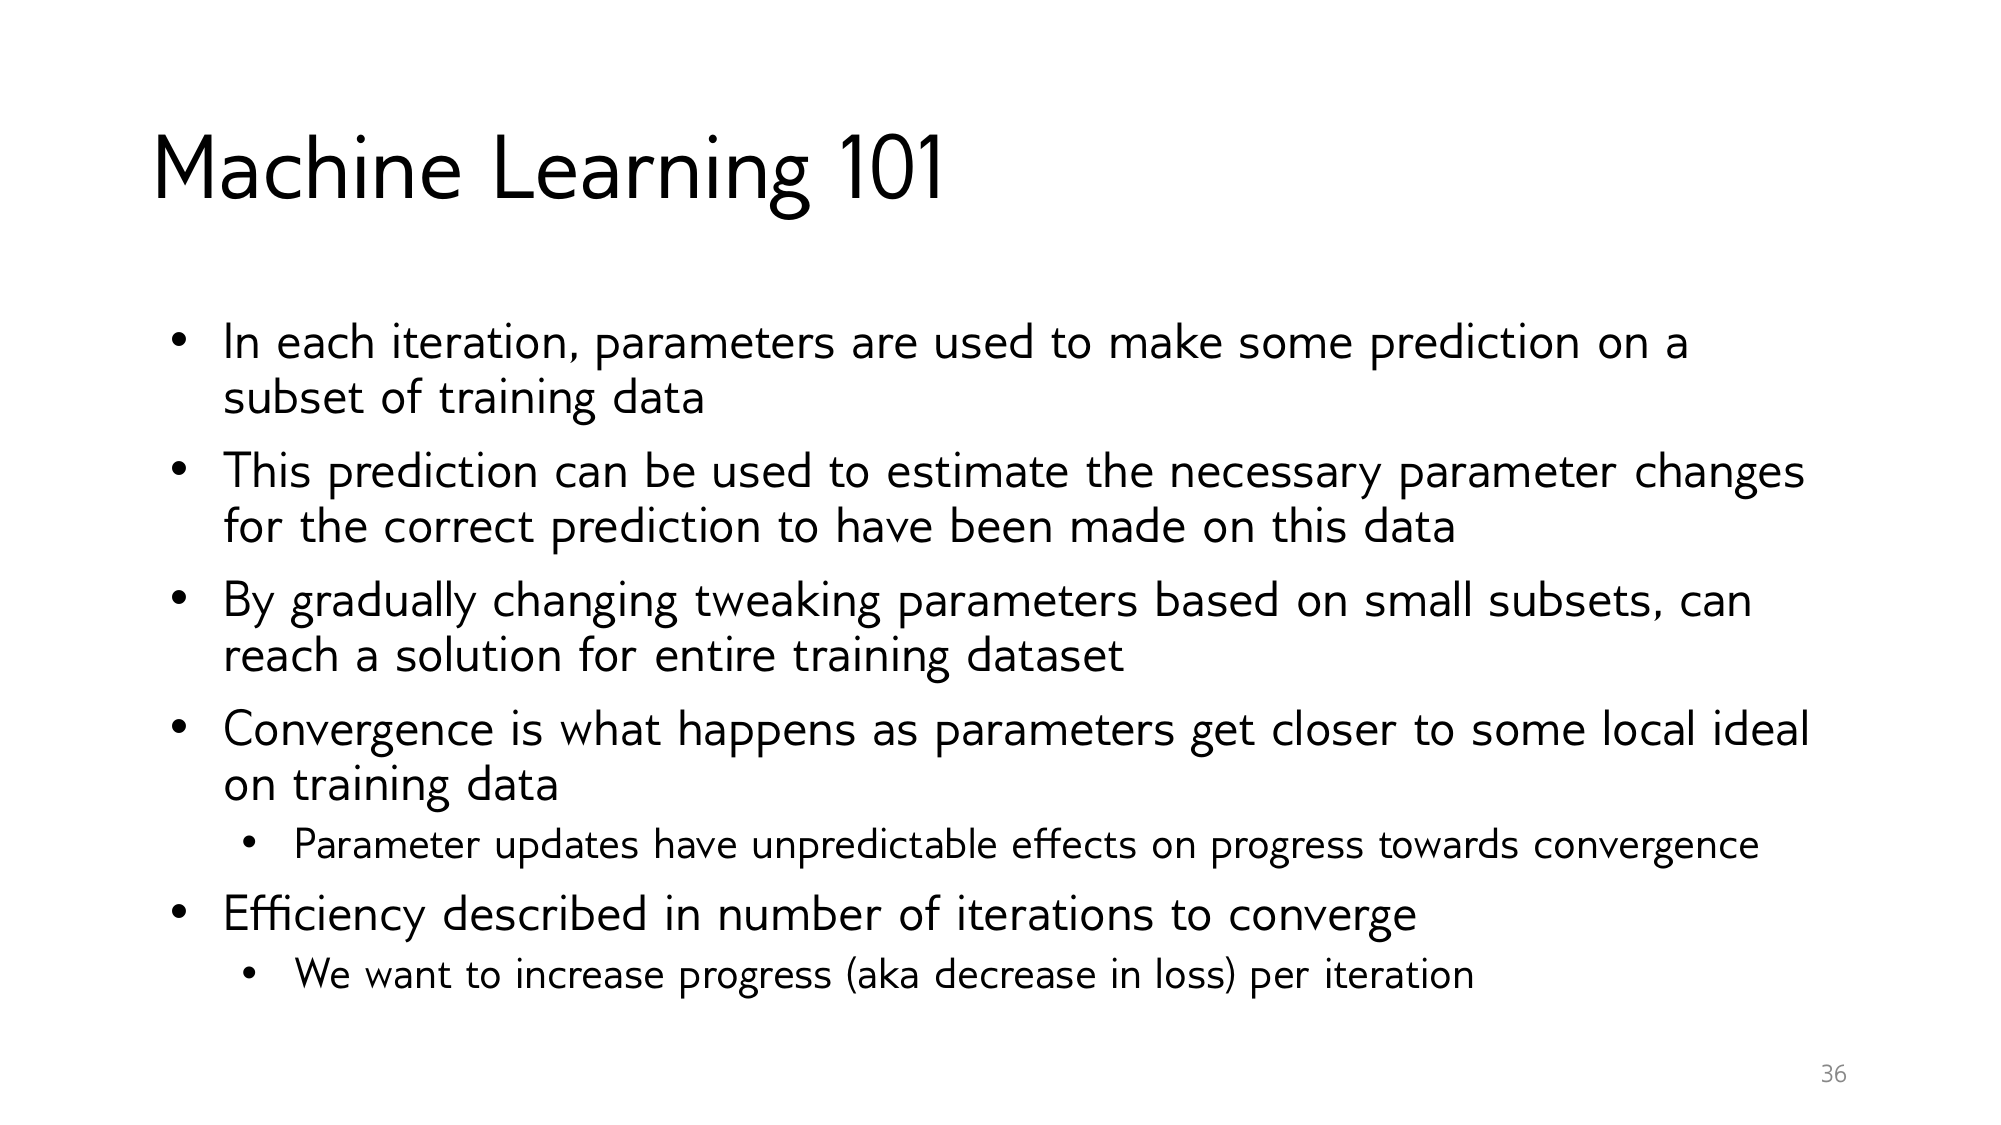

# Machine Learning 101
In each iteration, parameters are used to make some prediction on a subset of training data
This prediction can be used to estimate the necessary parameter changes for the correct prediction to have been made on this data
By gradually changing tweaking parameters based on small subsets, can reach a solution for entire training dataset
Convergence is what happens as parameters get closer to some local ideal on training data
Parameter updates have unpredictable effects on progress towards convergence
Efficiency described in number of iterations to converge
We want to increase progress (aka decrease in loss) per iteration
36